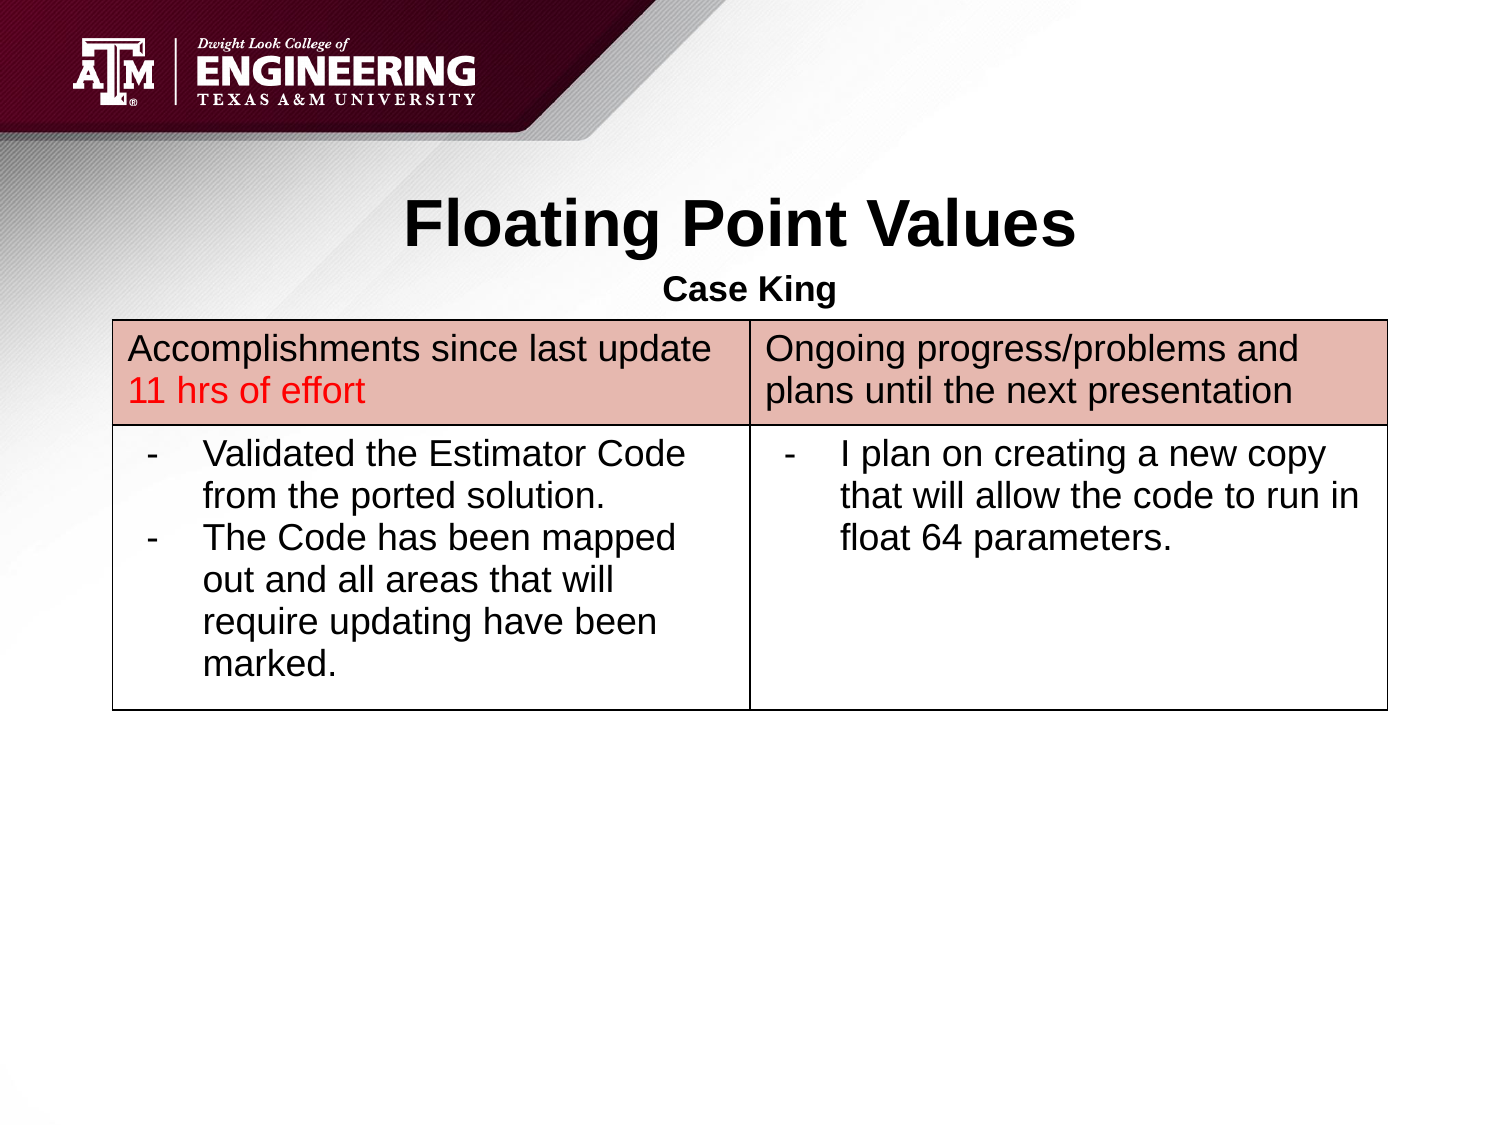

# Floating Point Values
Case King
| Accomplishments since last update 11 hrs of effort | Ongoing progress/problems and plans until the next presentation |
| --- | --- |
| Validated the Estimator Code from the ported solution. The Code has been mapped out and all areas that will require updating have been marked. | I plan on creating a new copy that will allow the code to run in float 64 parameters. |